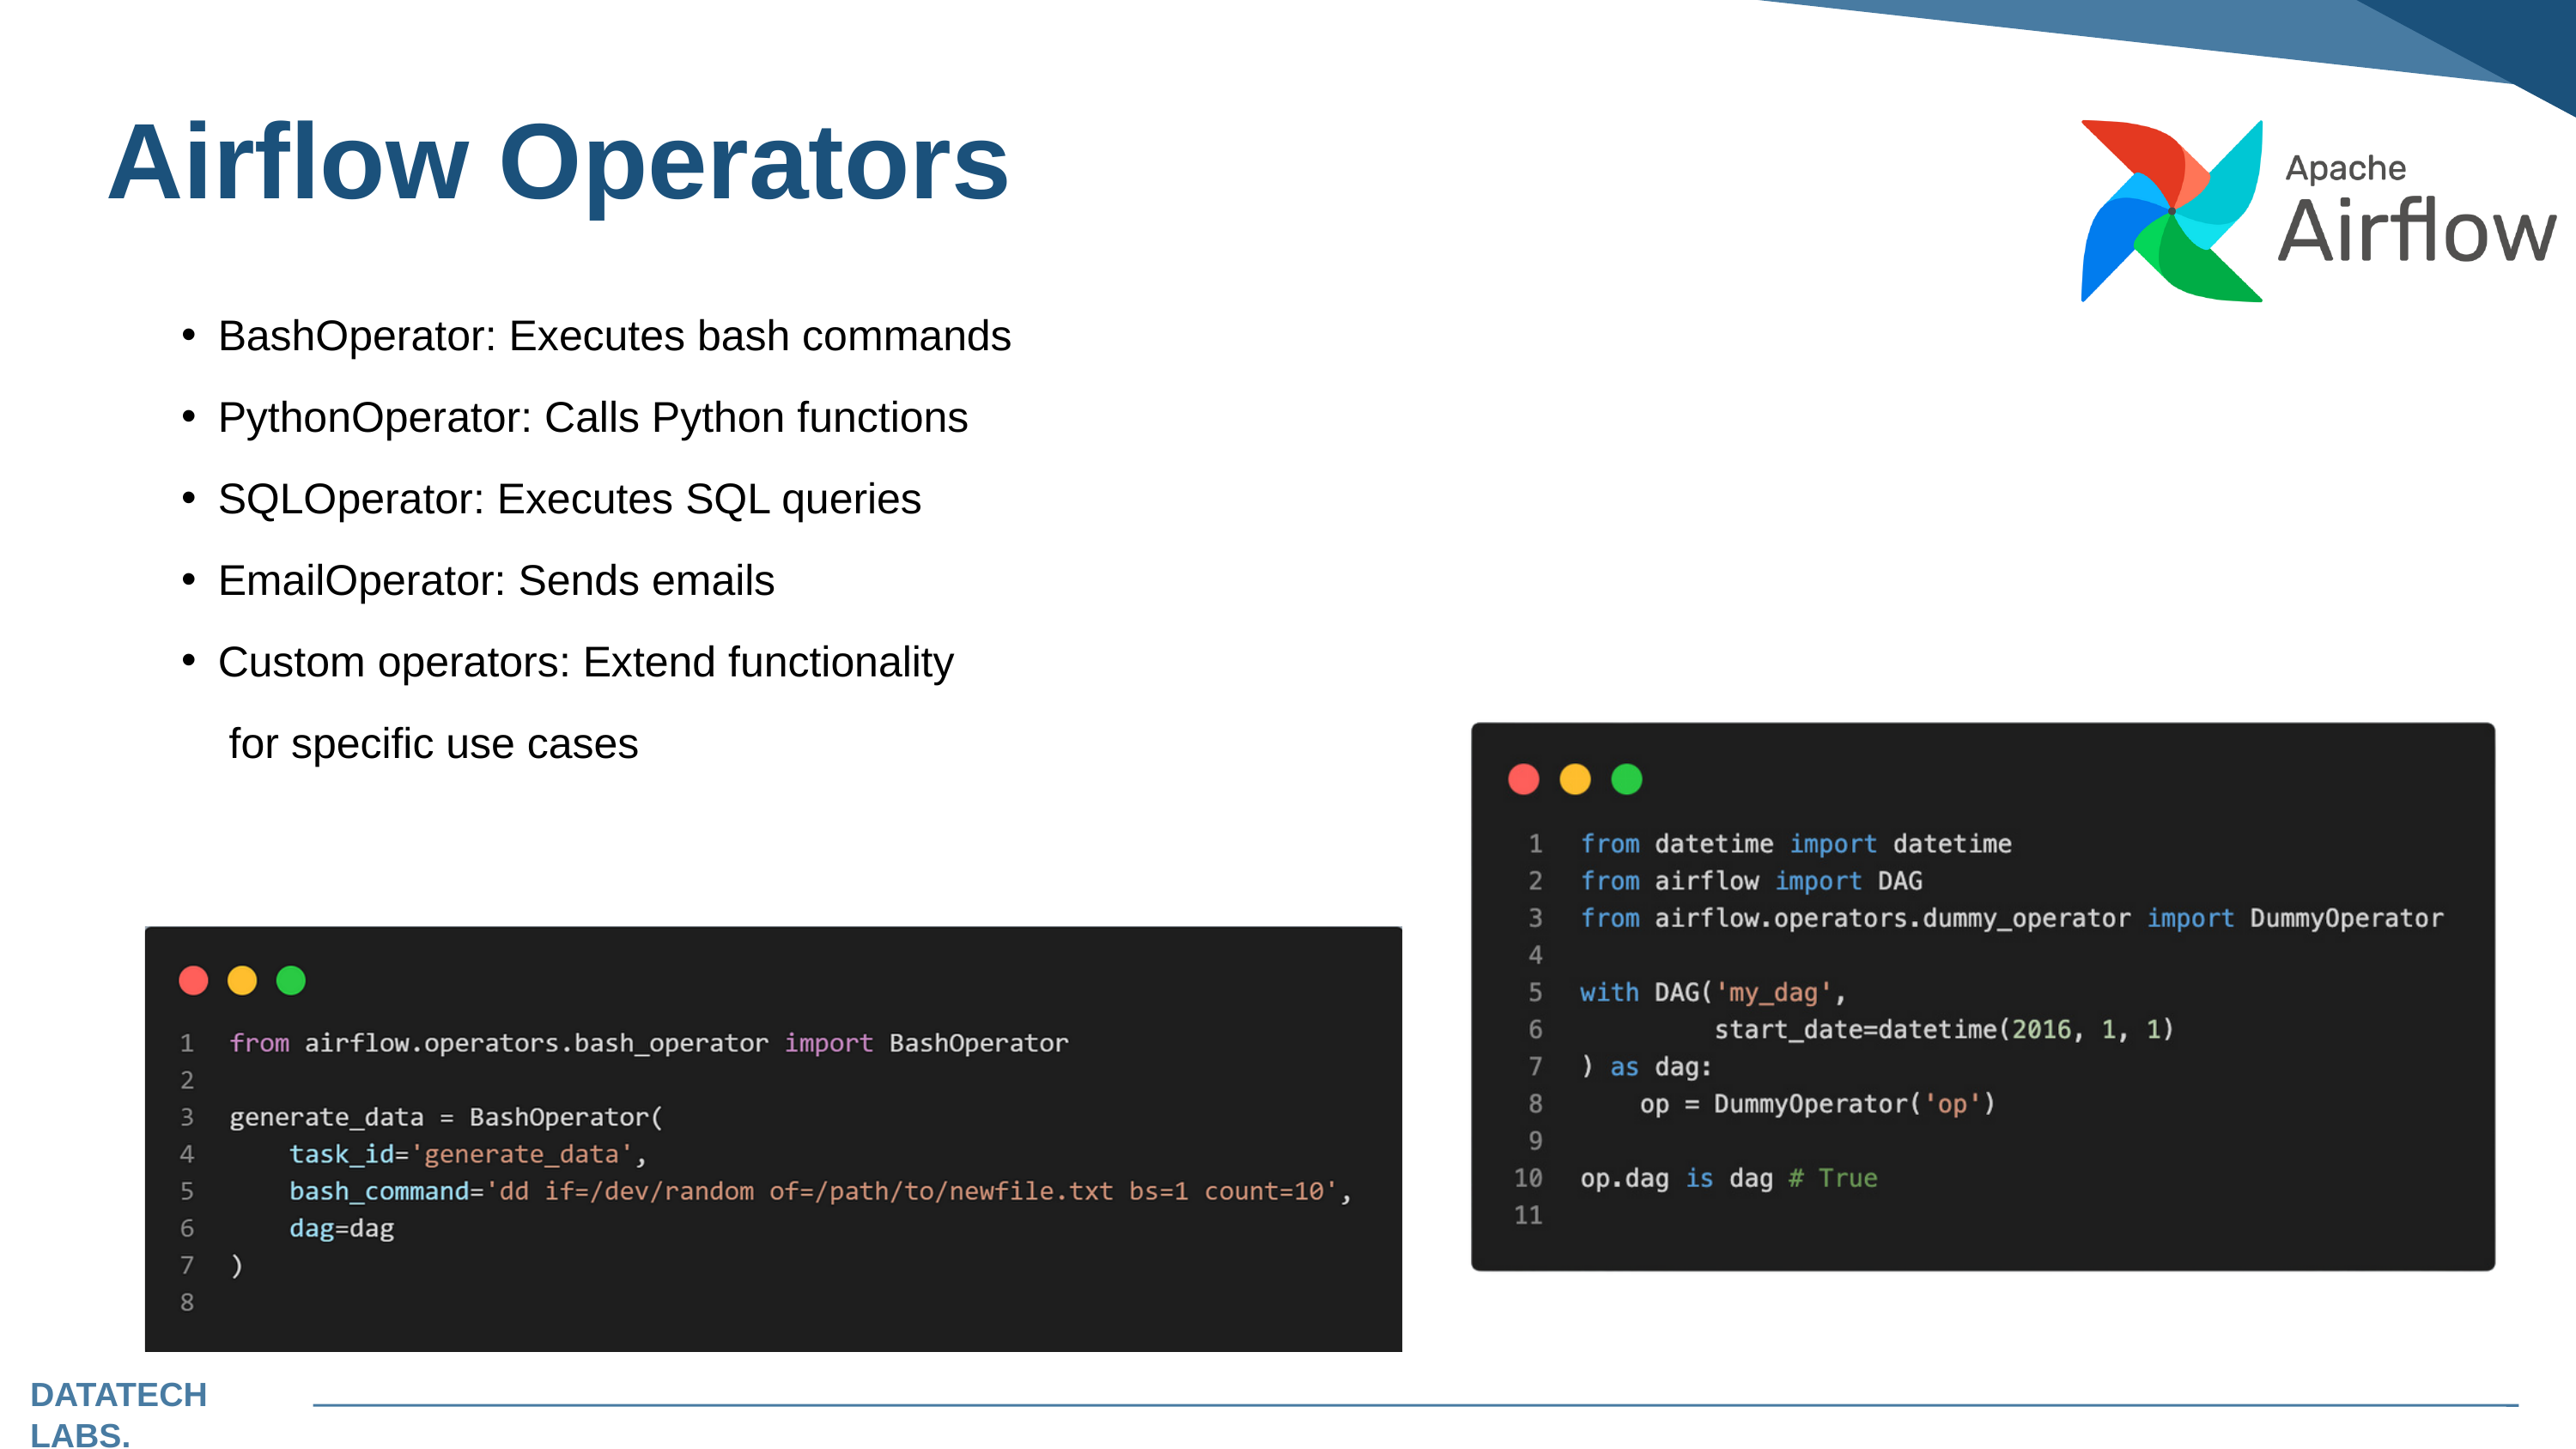

Airflow Operators

BashOperator: Executes bash commands
PythonOperator: Calls Python functions
SQLOperator: Executes SQL queries
EmailOperator: Sends emails
Custom operators: Extend functionality
       for specific use cases

DATATECH LABS.